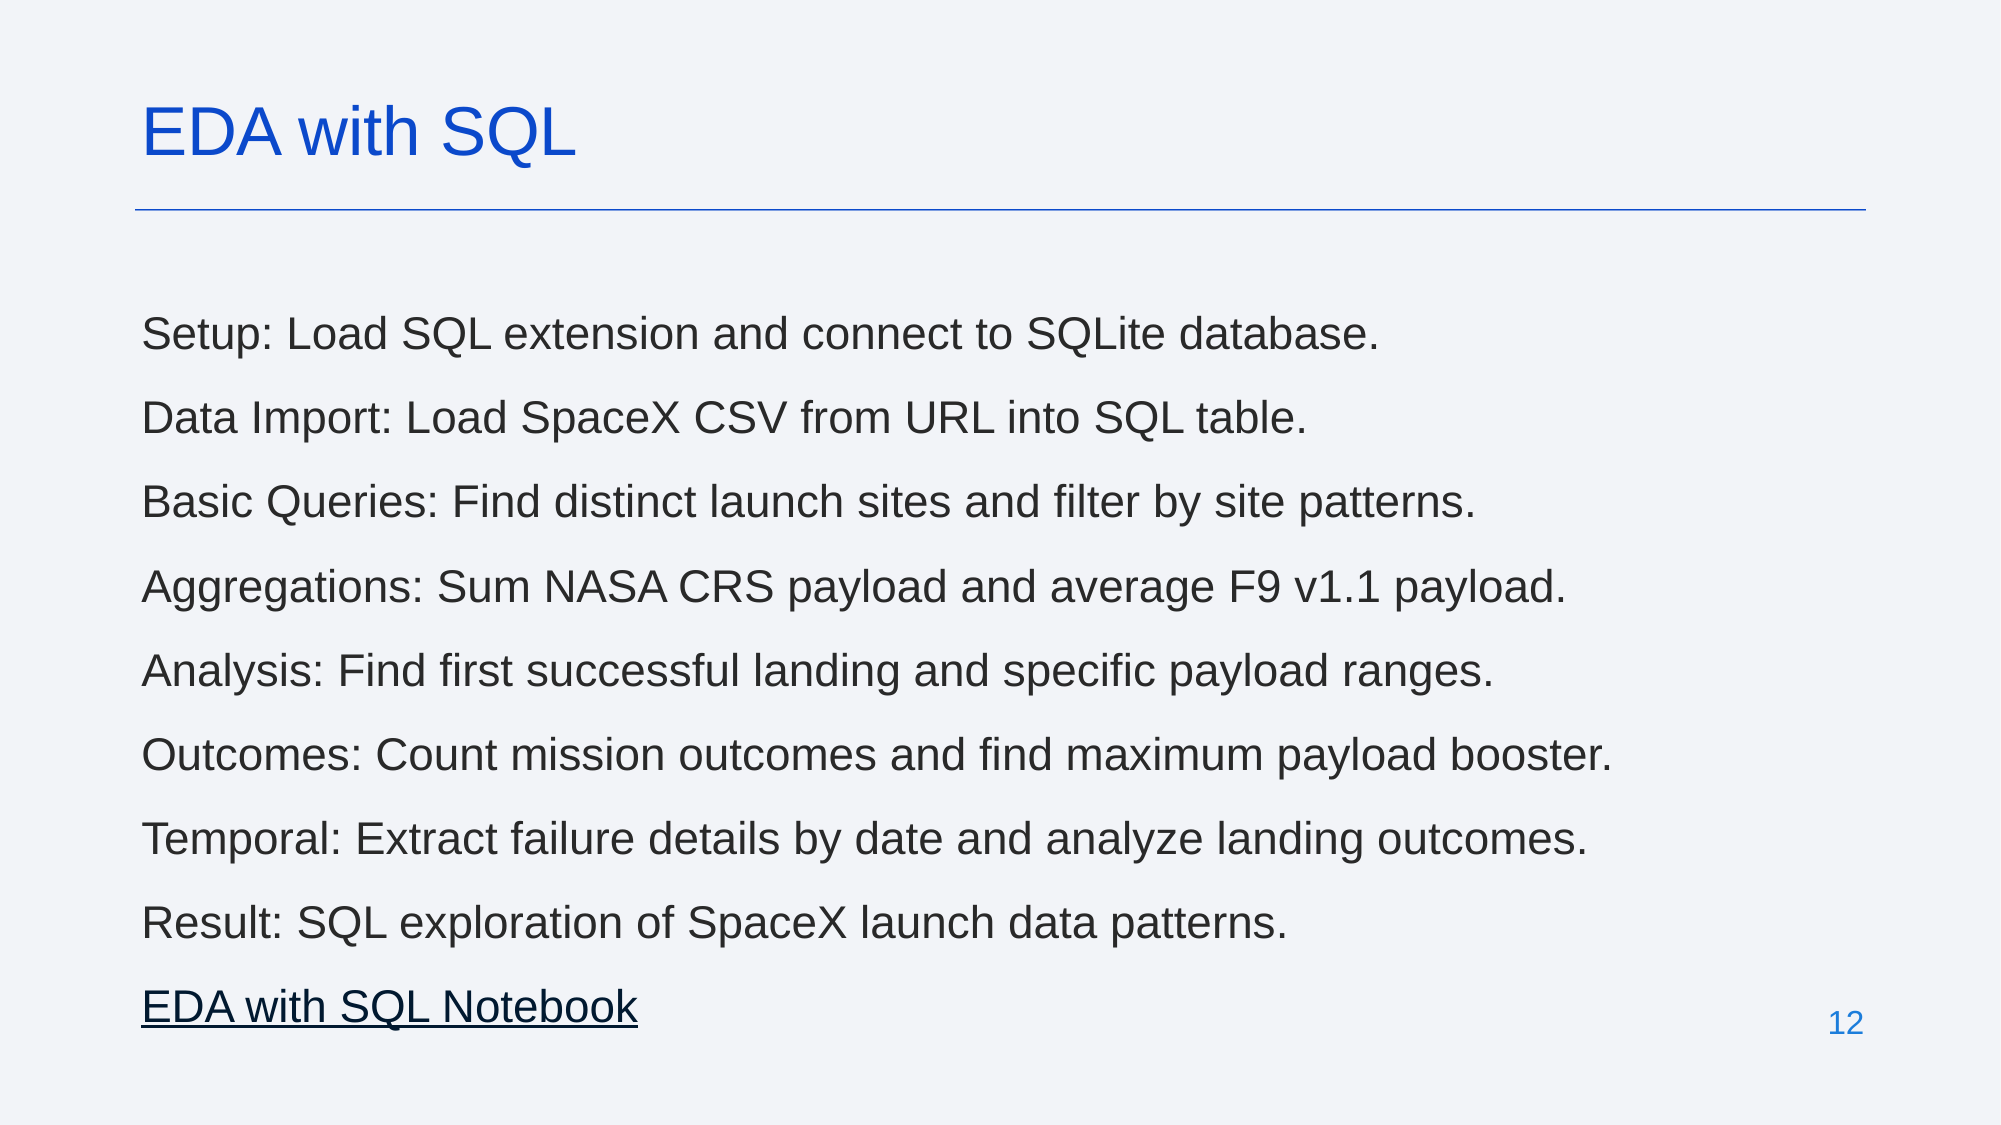

EDA with SQL
Setup: Load SQL extension and connect to SQLite database.
Data Import: Load SpaceX CSV from URL into SQL table.
Basic Queries: Find distinct launch sites and filter by site patterns.
Aggregations: Sum NASA CRS payload and average F9 v1.1 payload.
Analysis: Find first successful landing and specific payload ranges.
Outcomes: Count mission outcomes and find maximum payload booster.
Temporal: Extract failure details by date and analyze landing outcomes.
Result: SQL exploration of SpaceX launch data patterns.
EDA with SQL Notebook

12